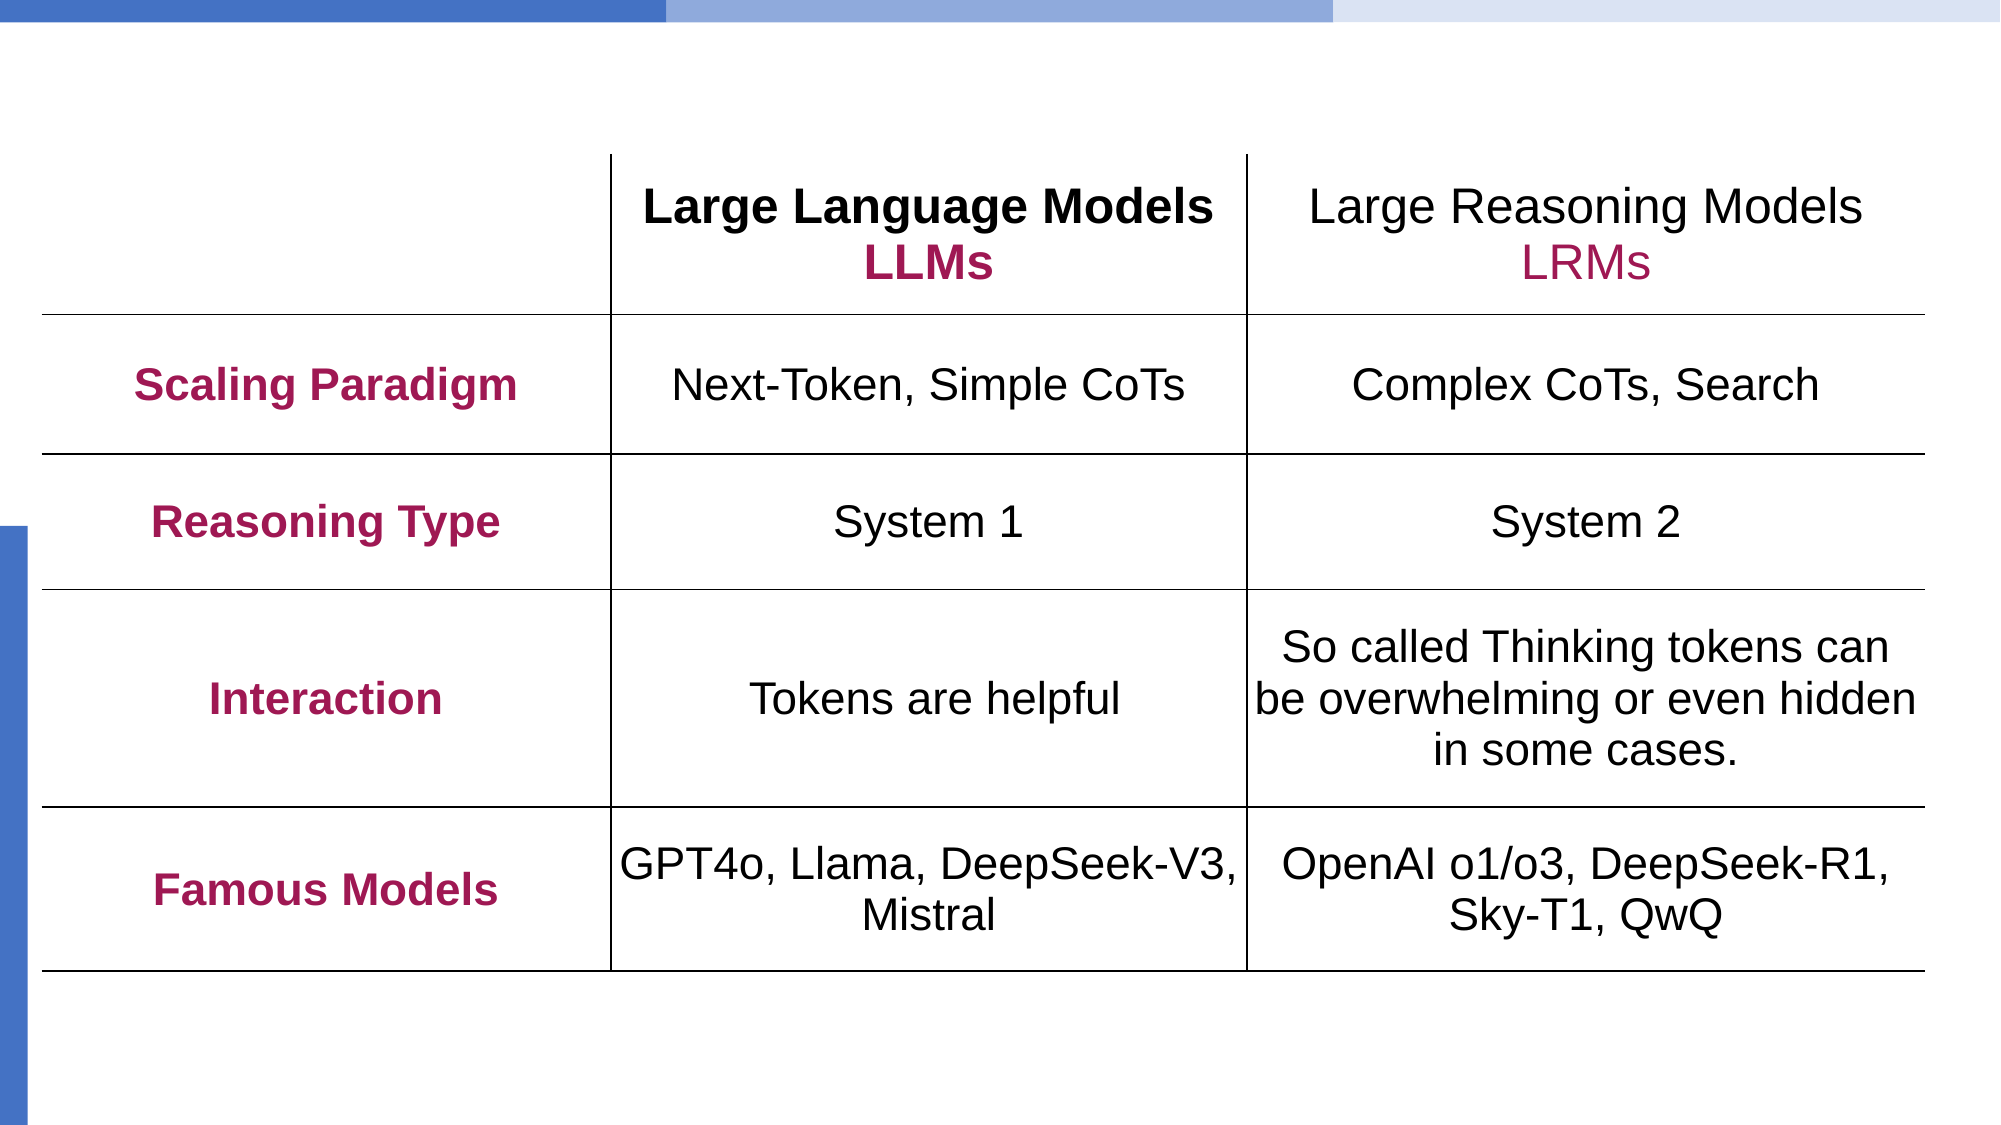

|  | Large Language Models LLMs | Large Reasoning Models LRMs |
| --- | --- | --- |
| Scaling Paradigm | Next-Token, Simple CoTs | Complex CoTs, Search |
| Reasoning Type | System 1 | System 2 |
| Interaction | Tokens are helpful | So called Thinking tokens can be overwhelming or even hidden in some cases. |
| Famous Models | GPT4o, Llama, DeepSeek-V3, Mistral | OpenAI o1/o3, DeepSeek-R1, Sky-T1, QwQ |